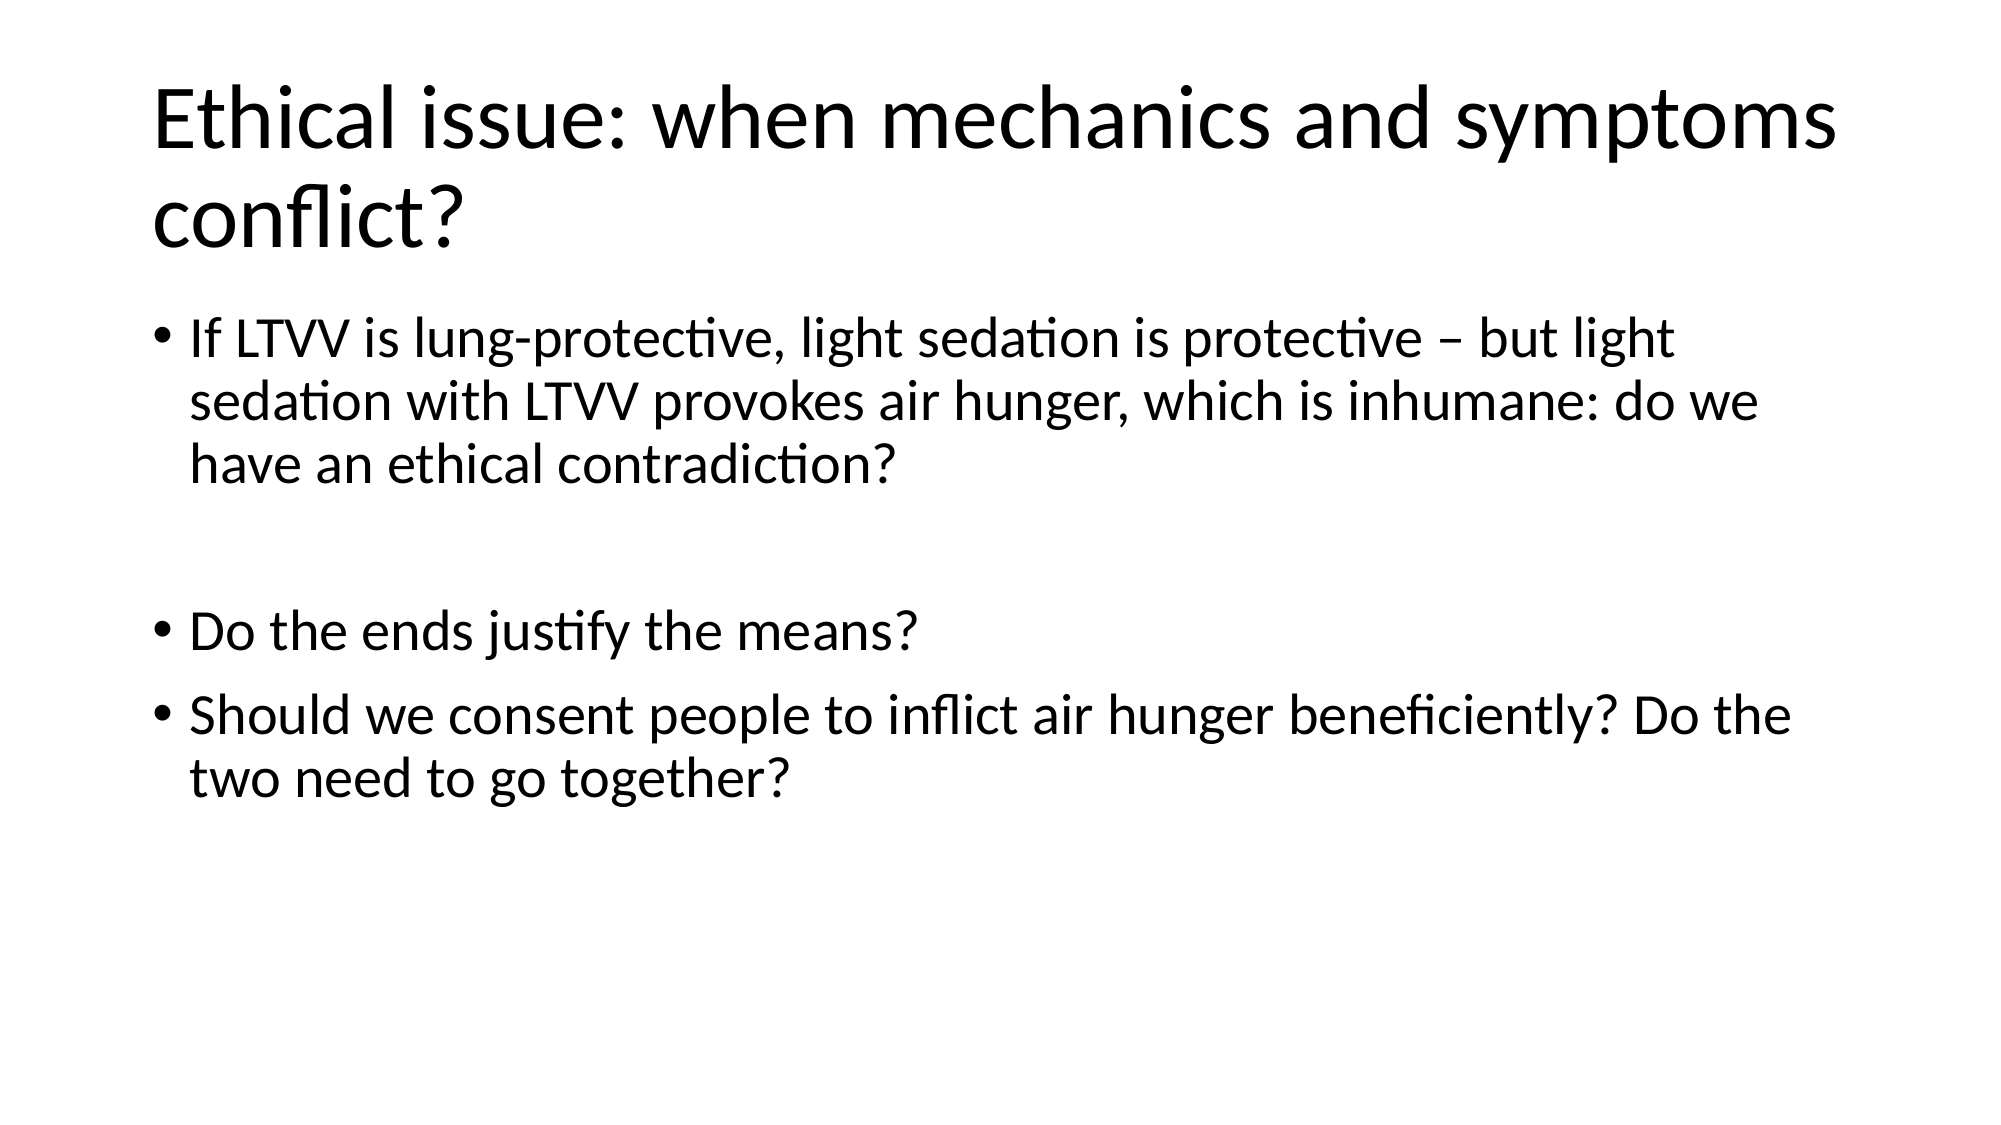

# Ethical issue: when mechanics and symptoms conflict?
If LTVV is lung-protective, light sedation is protective – but light sedation with LTVV provokes air hunger, which is inhumane: do we have an ethical contradiction?

Do the ends justify the means?
Should we consent people to inflict air hunger beneficiently? Do the two need to go together?